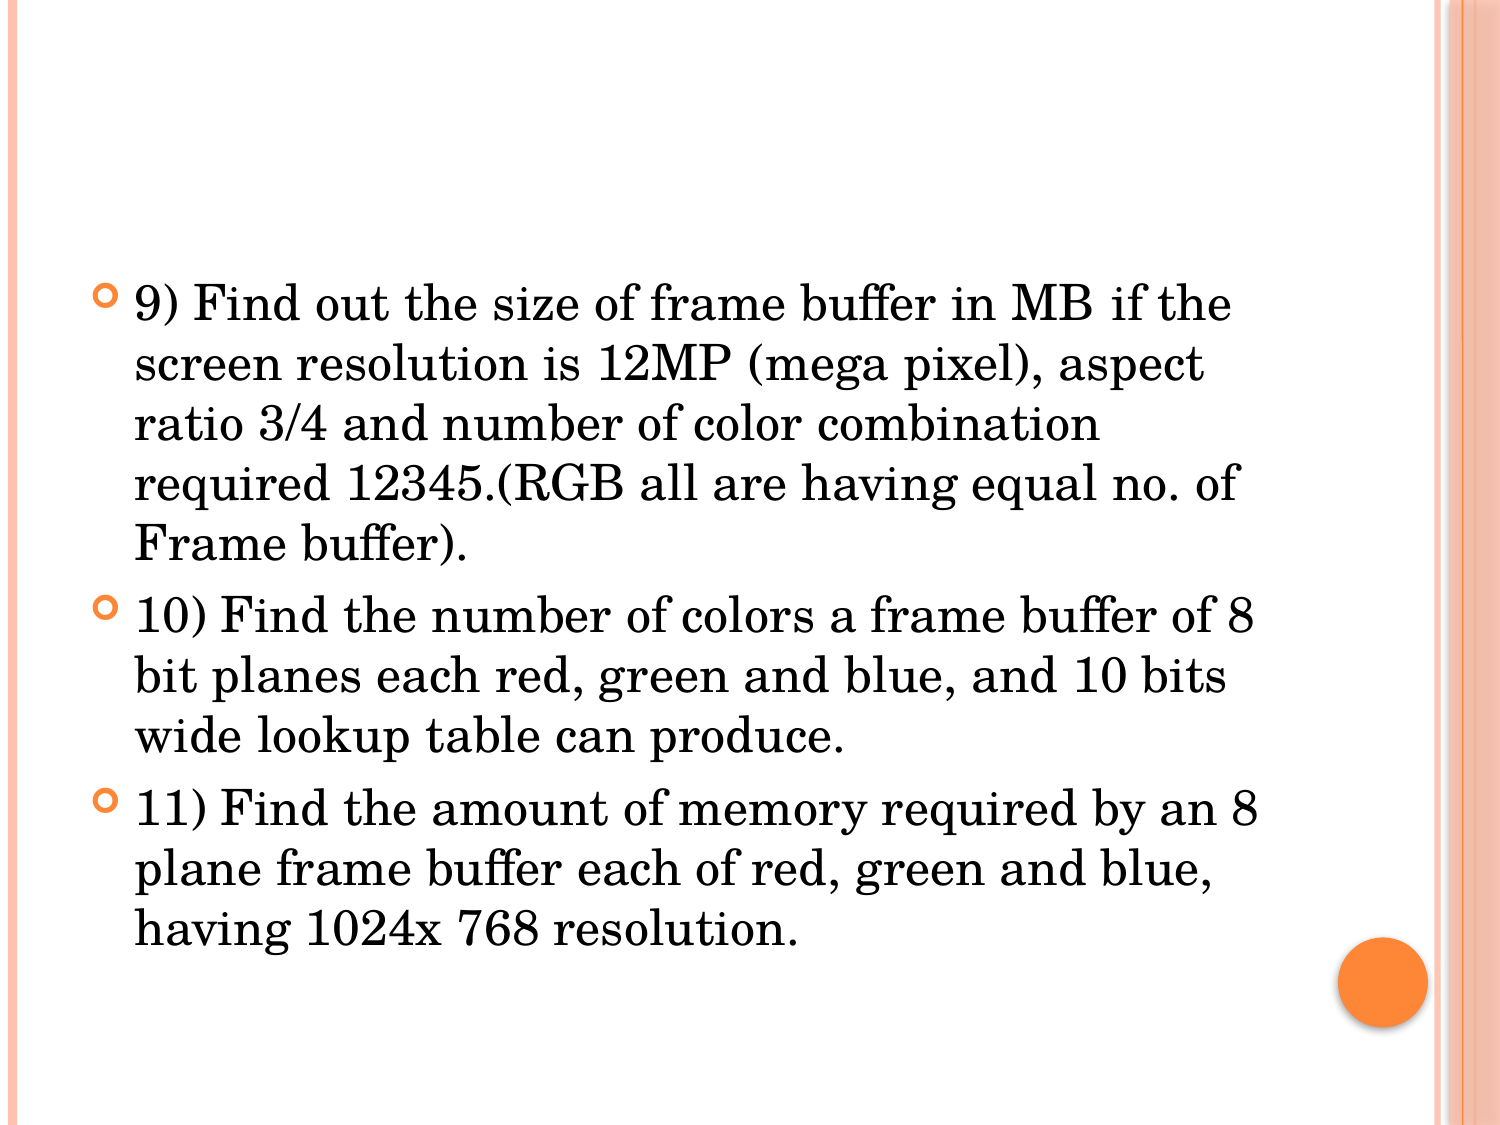

#
9) Find out the size of frame buffer in MB if the screen resolution is 12MP (mega pixel), aspect ratio 3/4 and number of color combination required 12345.(RGB all are having equal no. of Frame buffer).
10) Find the number of colors a frame buffer of 8 bit planes each red, green and blue, and 10 bits wide lookup table can produce.
11) Find the amount of memory required by an 8 plane frame buffer each of red, green and blue, having 1024x 768 resolution.